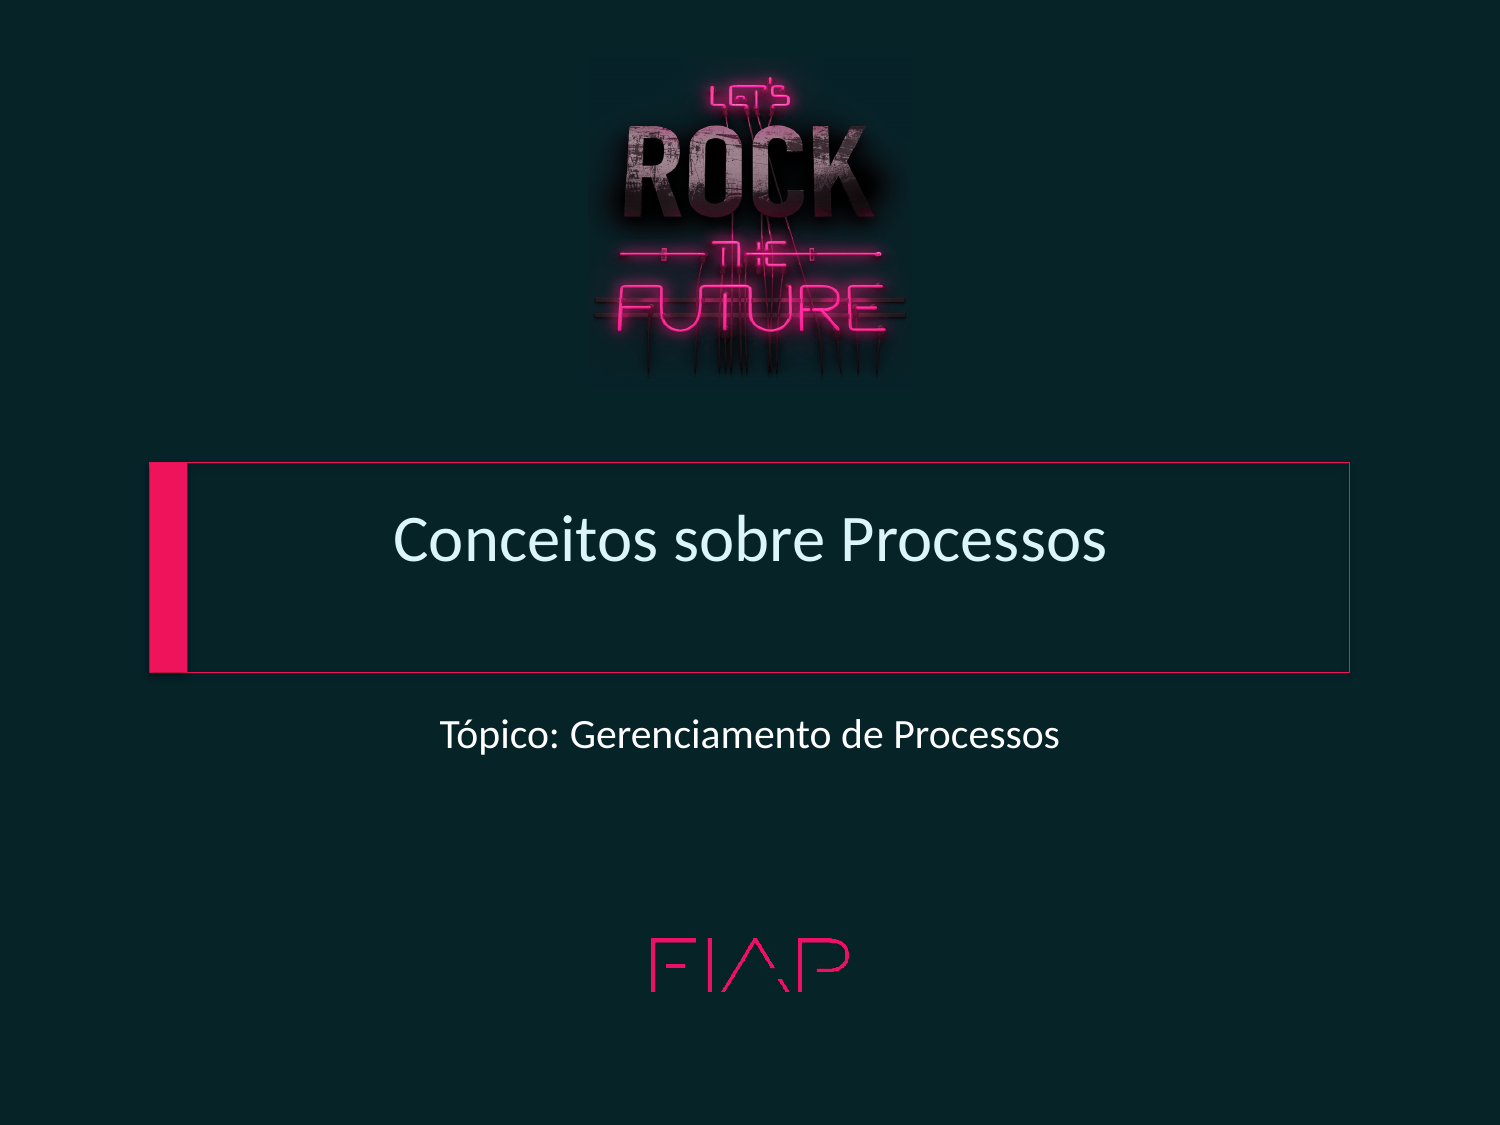

# Conceitos sobre Processos
Tópico: Gerenciamento de Processos